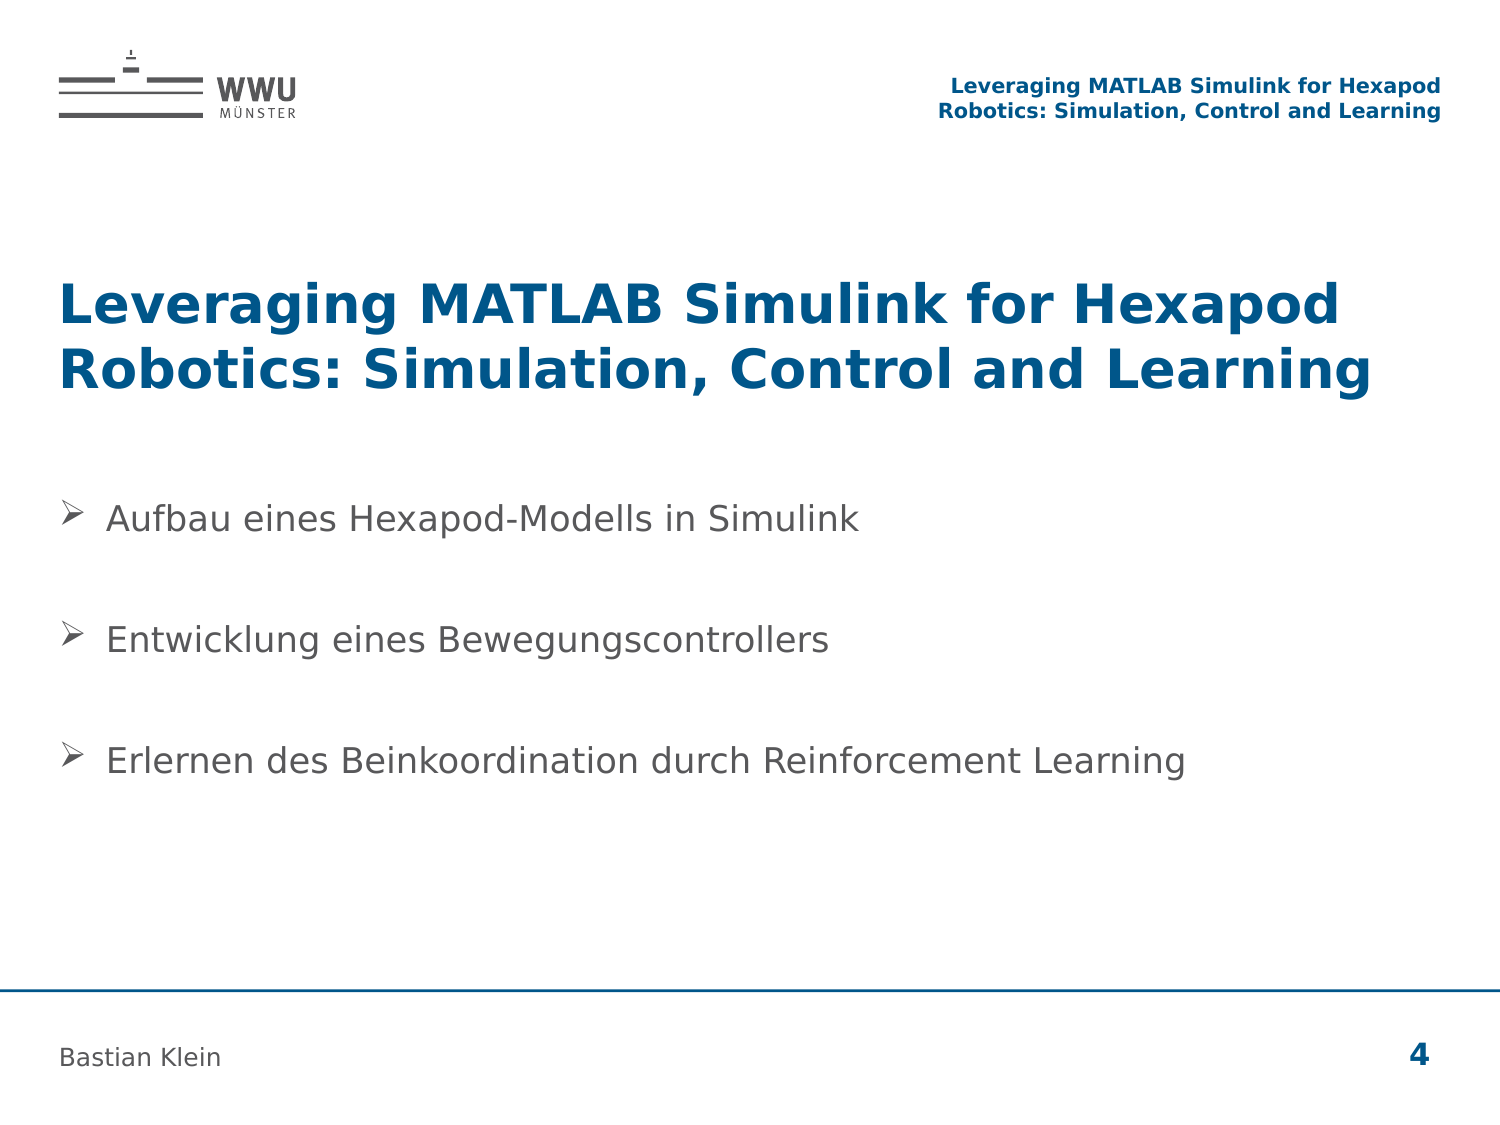

Leveraging MATLAB Simulink for Hexapod Robotics: Simulation, Control and Learning
# Leveraging MATLAB Simulink for Hexapod Robotics: Simulation, Control and Learning

Aufbau eines Hexapod-Modells in Simulink

Entwicklung eines Bewegungscontrollers

Erlernen des Beinkoordination durch Reinforcement Learning

Bastian Klein
4